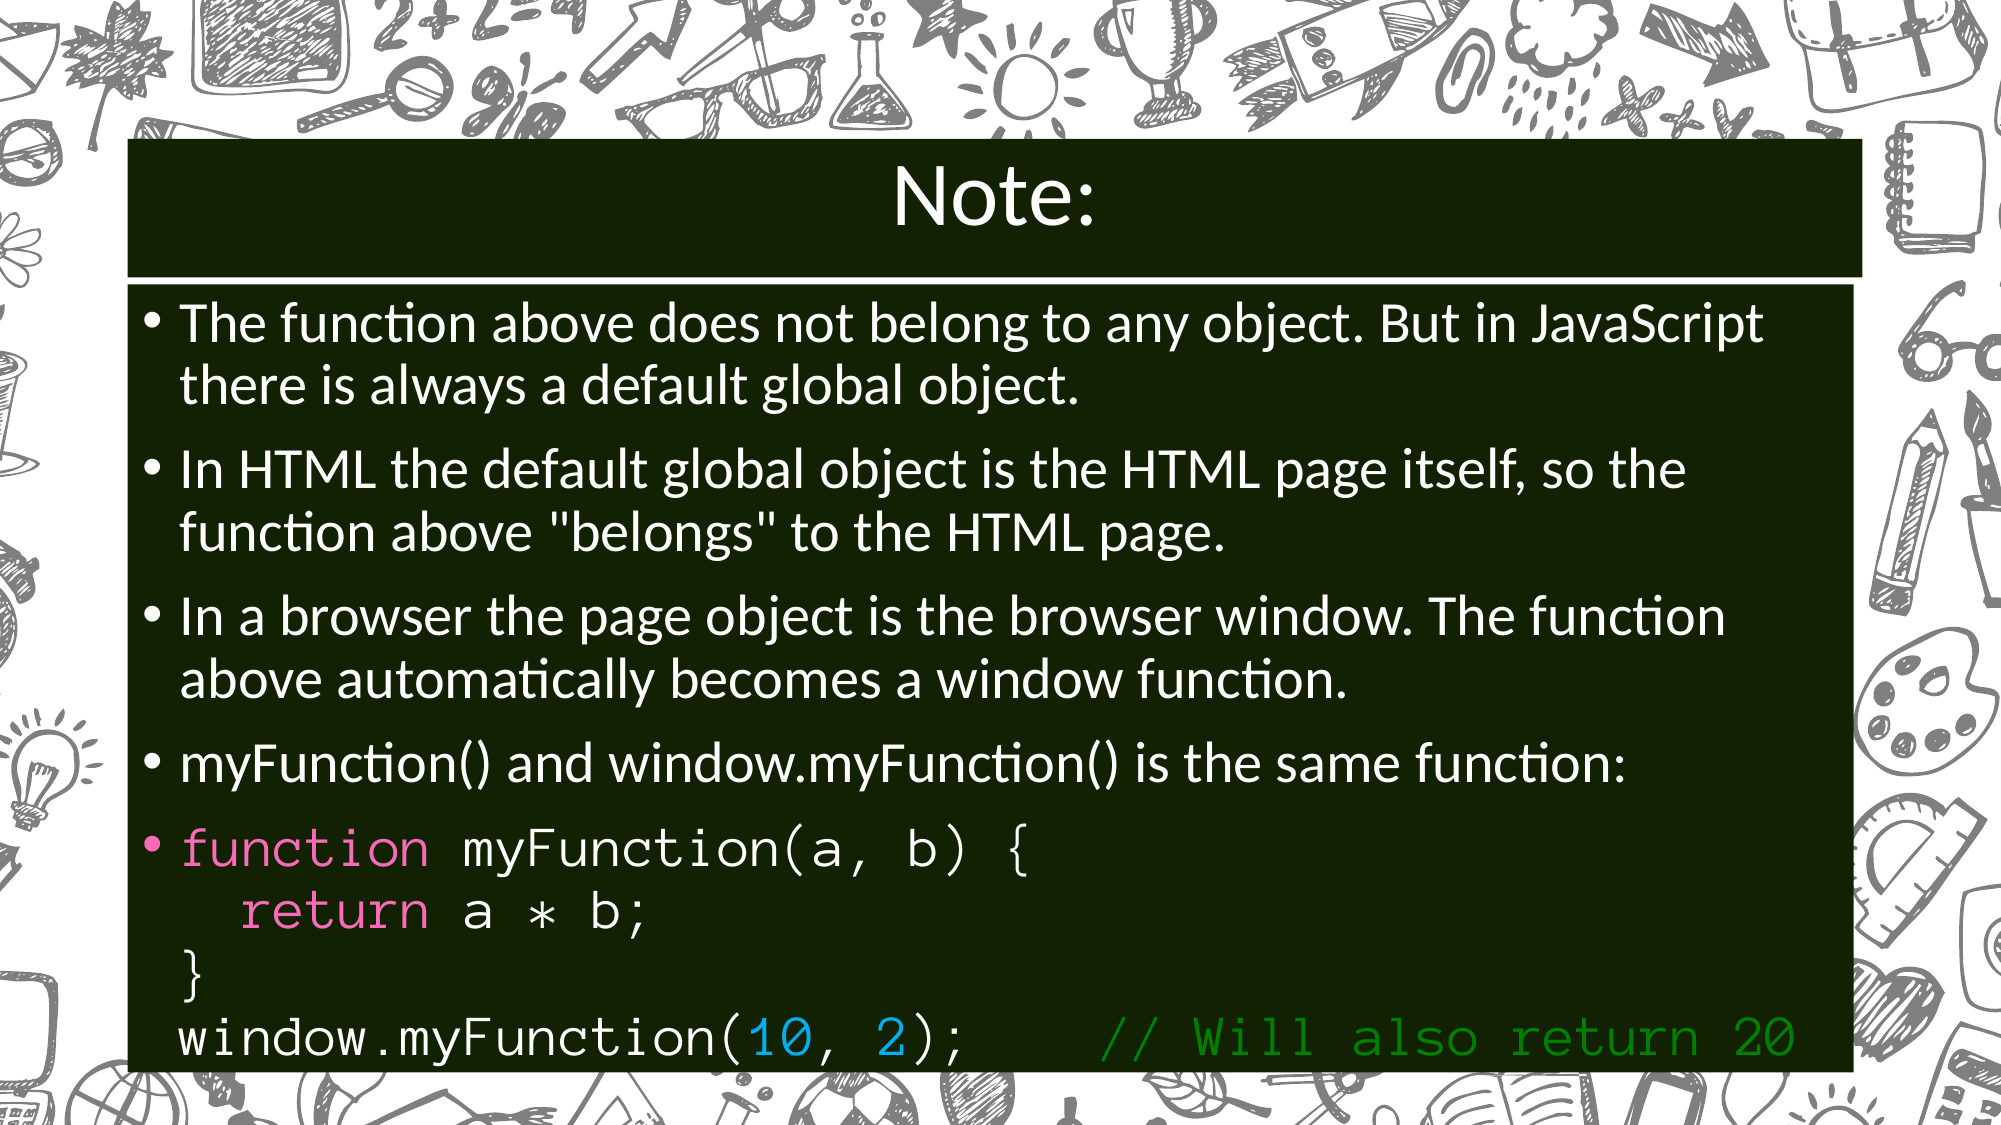

# Note:
The function above does not belong to any object. But in JavaScript there is always a default global object.
In HTML the default global object is the HTML page itself, so the function above "belongs" to the HTML page.
In a browser the page object is the browser window. The function above automatically becomes a window function.
myFunction() and window.myFunction() is the same function:
function myFunction(a, b) {
  return a * b;
}
window.myFunction(10, 2);    // Will also return 20